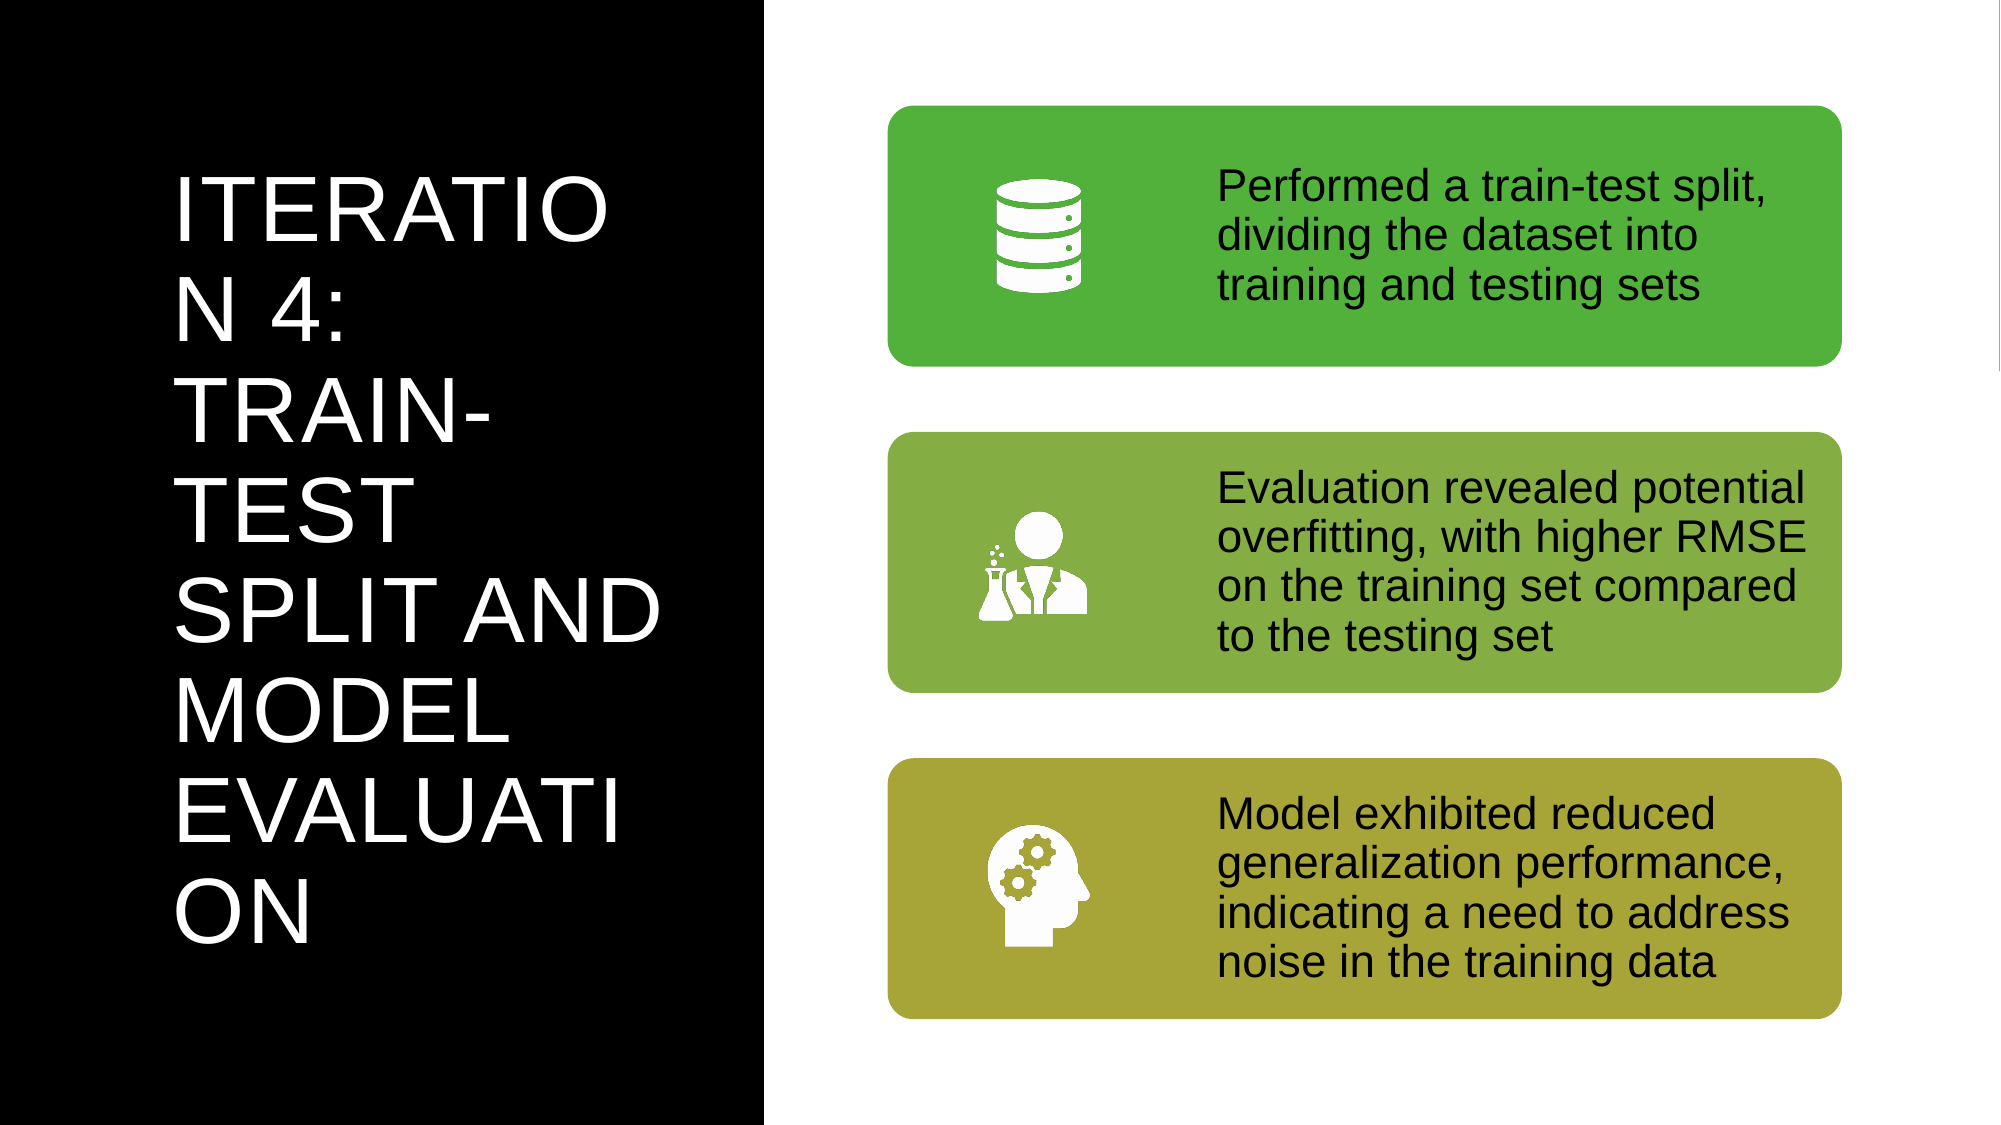

# Iteration 4: Train-Test Split and Model Evaluation
Performed a train-test split, dividing the dataset into training and testing sets
Evaluation revealed potential overfitting, with higher RMSE on the training set compared to the testing set
Model exhibited reduced generalization performance, indicating a need to address noise in the training data